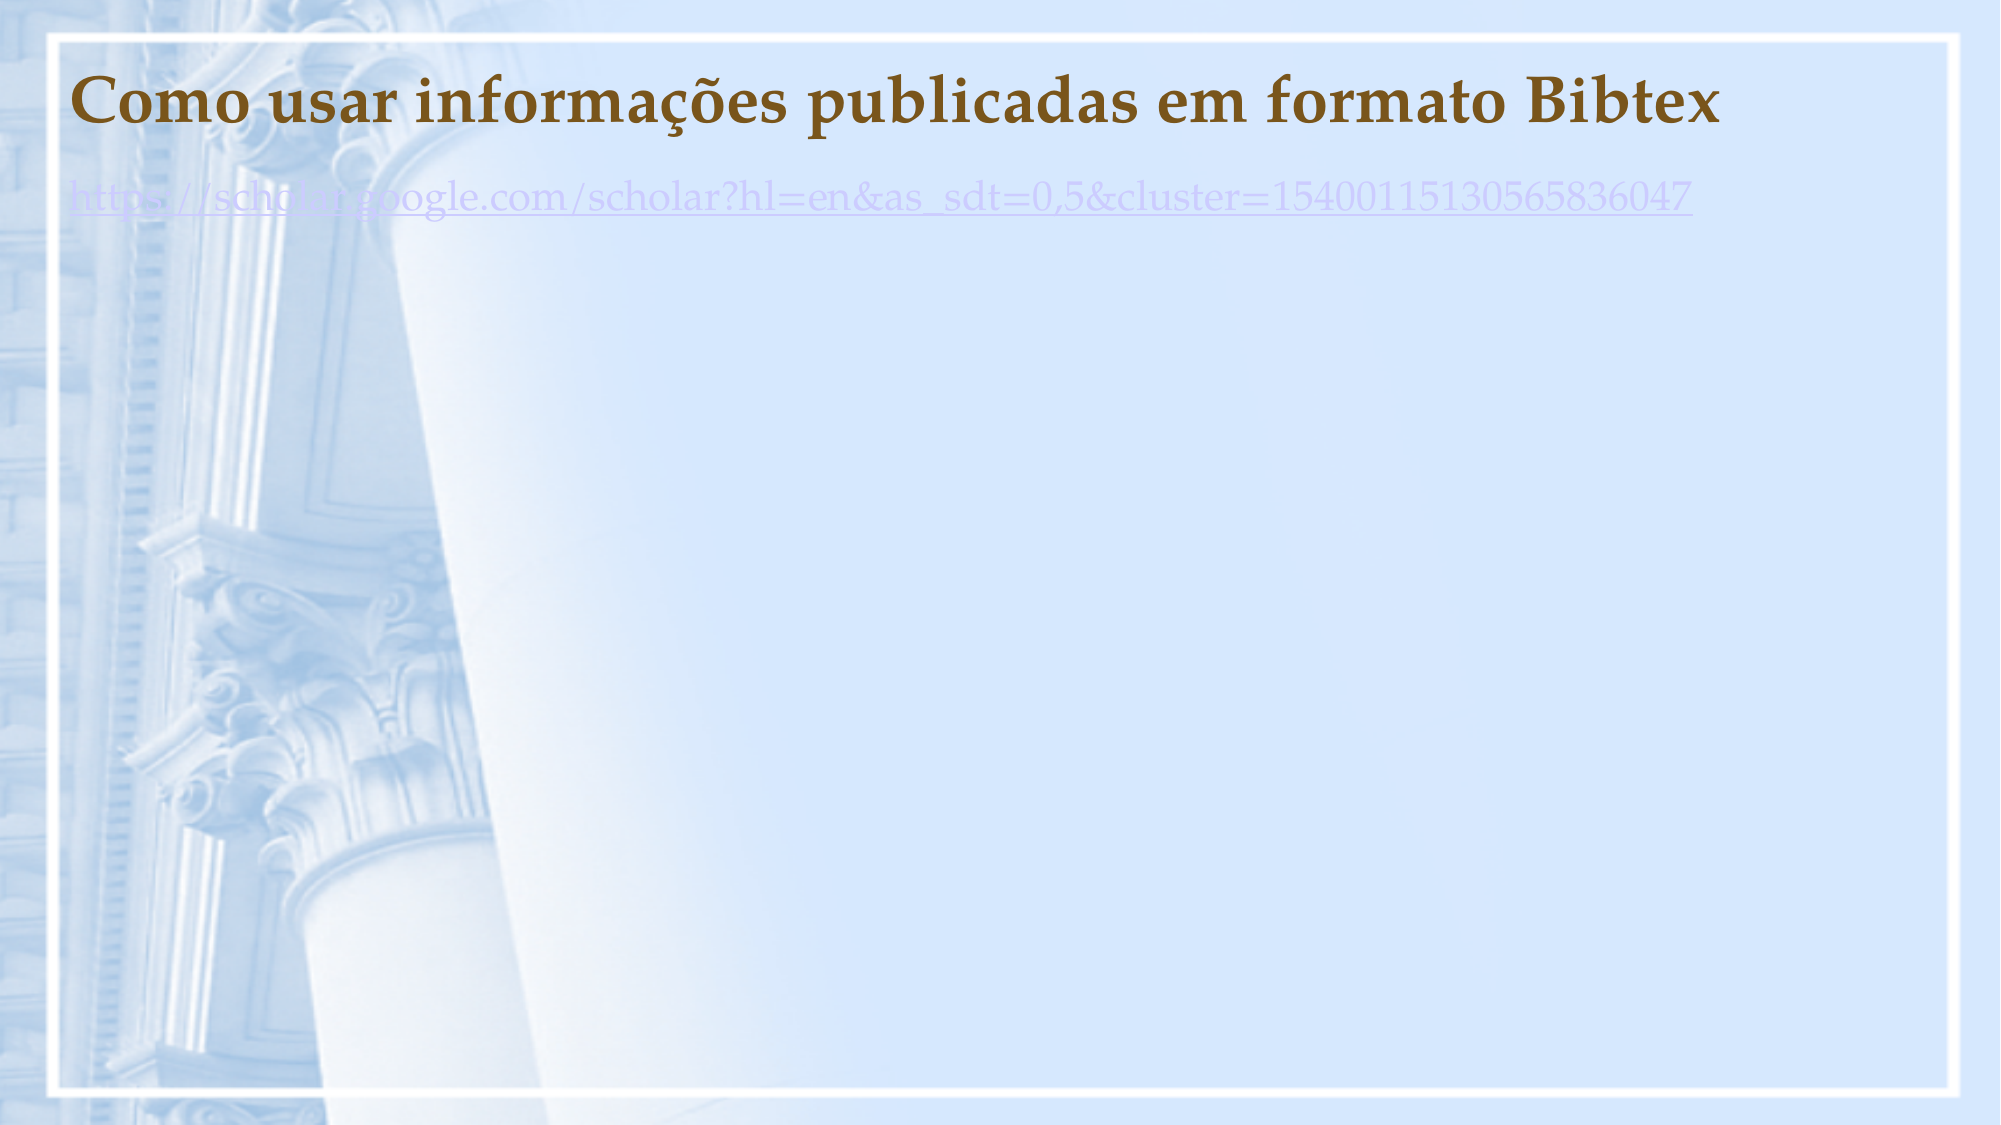

# Como usar informações publicadas em formato Bibtex
https://scholar.google.com/scholar?hl=en&as_sdt=0,5&cluster=15400115130565836047